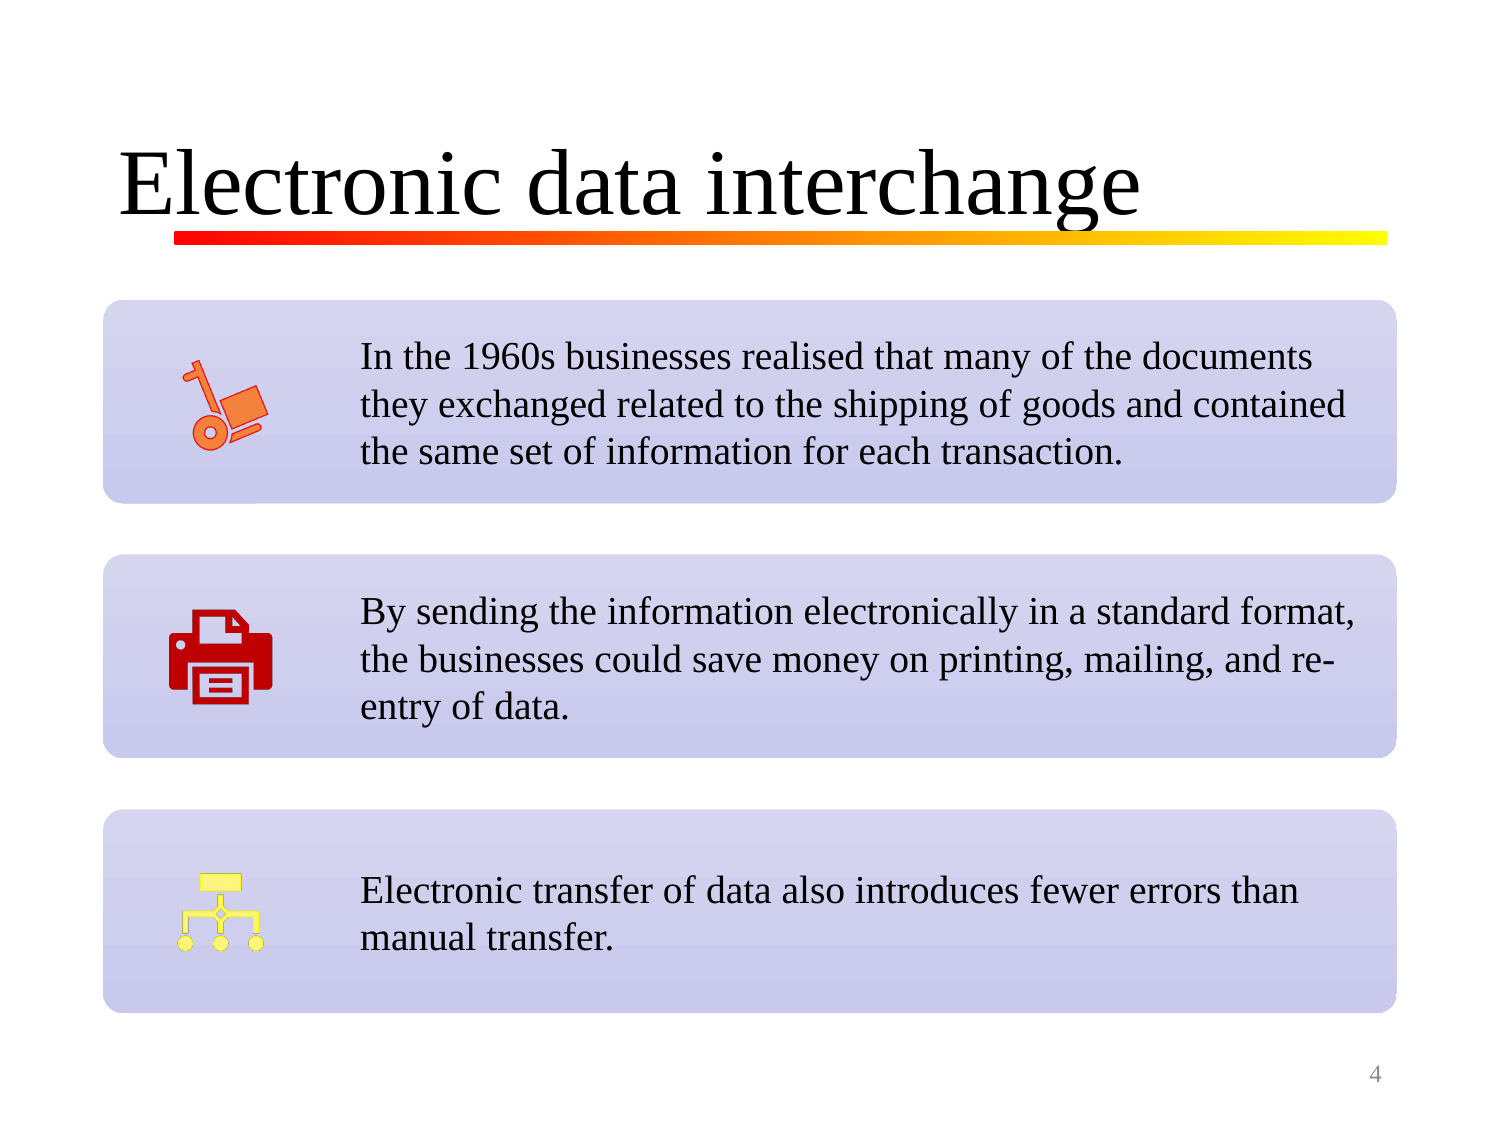

Electronic data interchange

In the 1960s businesses realised that many of the documents they exchanged related to the shipping of goods and contained the same set of information for each transaction.
By sending the information electronically in a standard format, the businesses could save money on printing, mailing, and re-entry of data.
Electronic transfer of data also introduces fewer errors than manual transfer.
4